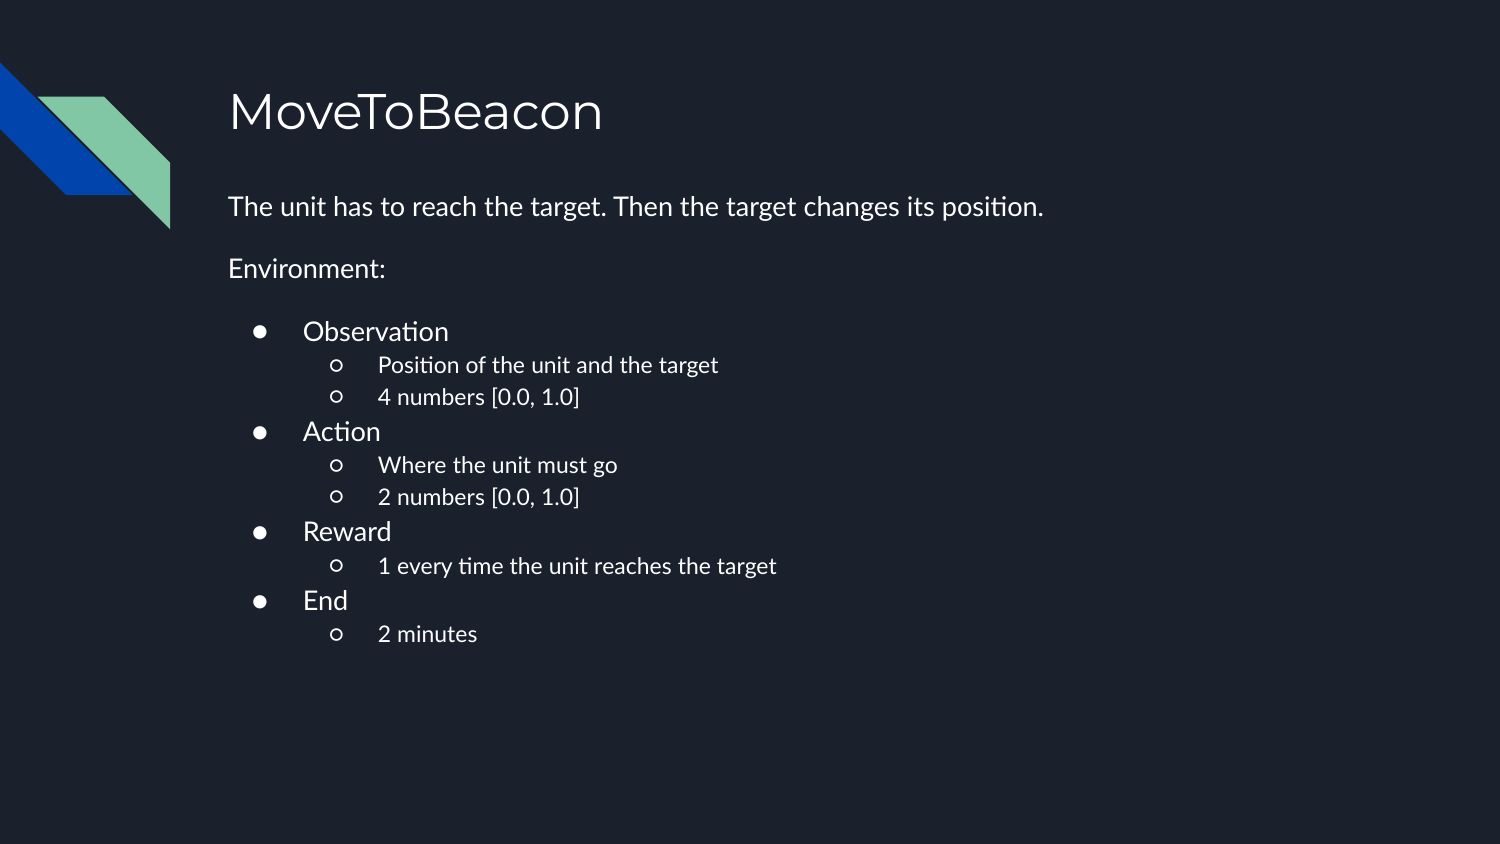

# MoveToBeacon
The unit has to reach the target. Then the target changes its position.
Environment:
Observation
Position of the unit and the target
4 numbers [0.0, 1.0]
Action
Where the unit must go
2 numbers [0.0, 1.0]
Reward
1 every time the unit reaches the target
End
2 minutes